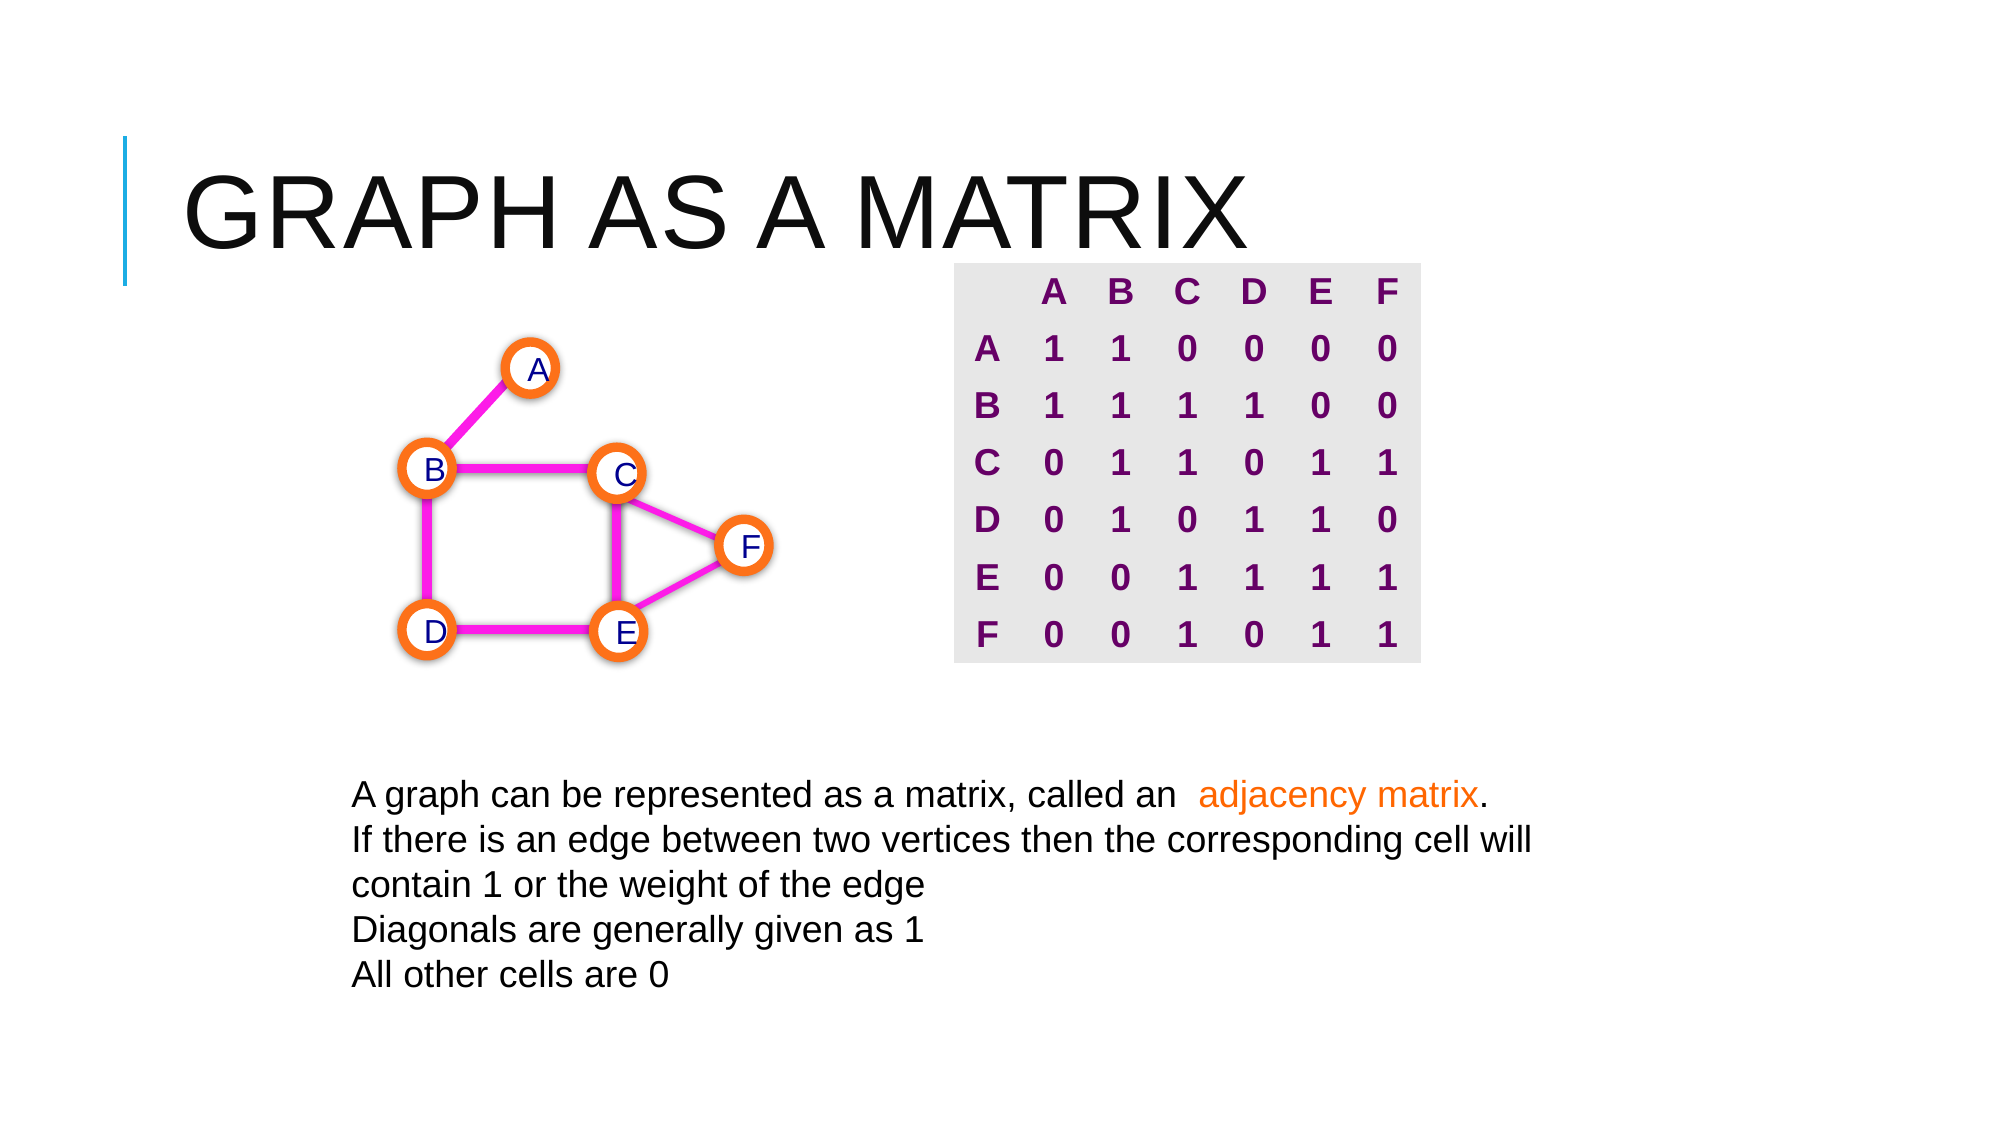

# GRAPH AS A Matrix
|  | A | B | C | D | E | F |
| --- | --- | --- | --- | --- | --- | --- |
| A | 1 | 1 | 0 | 0 | 0 | 0 |
| B | 1 | 1 | 1 | 1 | 0 | 0 |
| C | 0 | 1 | 1 | 0 | 1 | 1 |
| D | 0 | 1 | 0 | 1 | 1 | 0 |
| E | 0 | 0 | 1 | 1 | 1 | 1 |
| F | 0 | 0 | 1 | 0 | 1 | 1 |
A
B
C

F
D
E
A graph can be represented as a matrix, called an  adjacency matrix.
If there is an edge between two vertices then the corresponding cell will contain 1 or the weight of the edge
Diagonals are generally given as 1
All other cells are 0